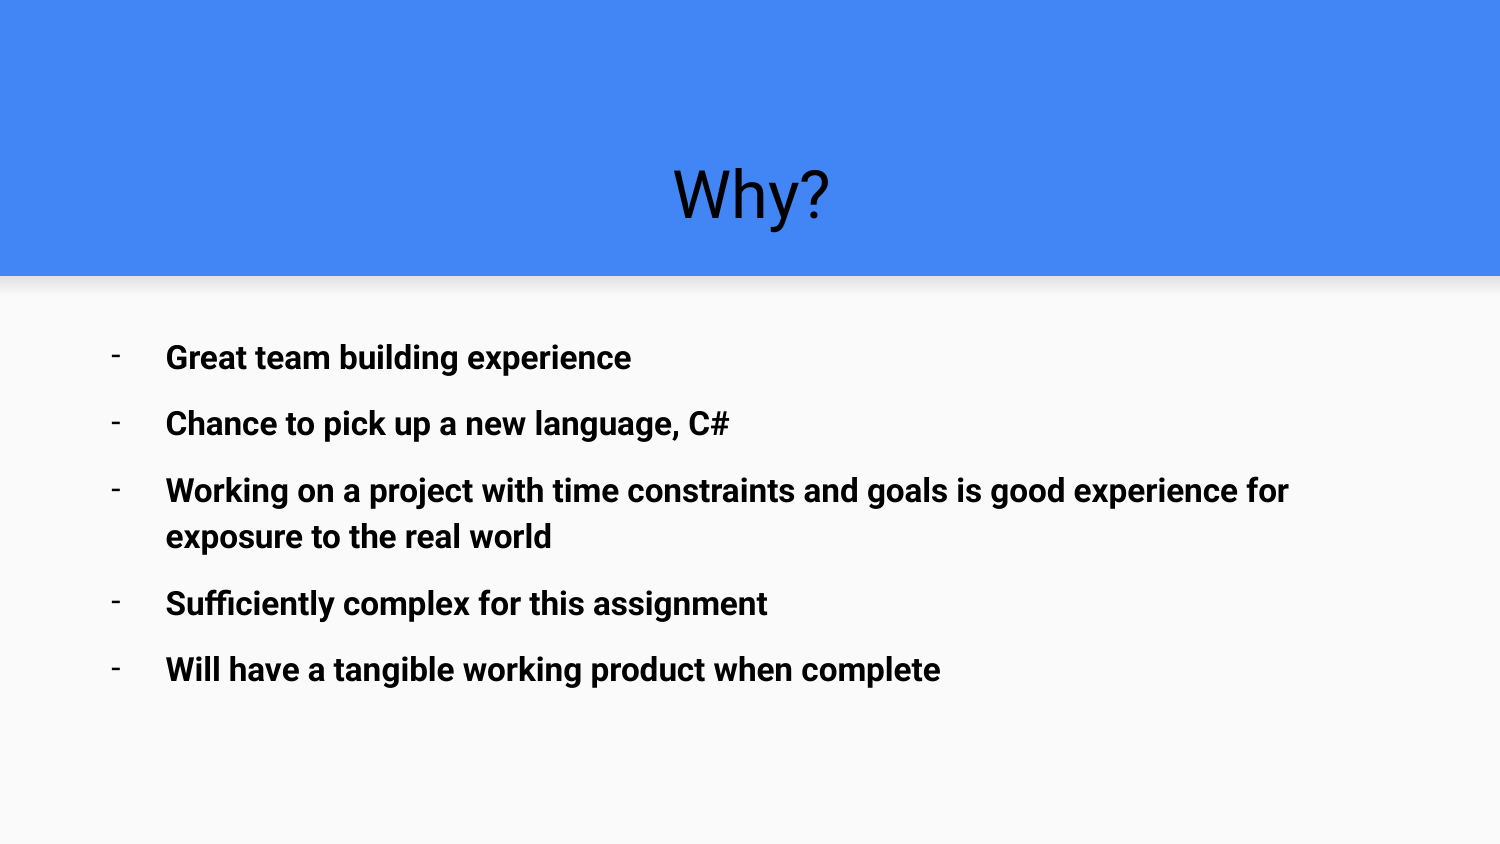

# Why?
Great team building experience
Chance to pick up a new language, C#
Working on a project with time constraints and goals is good experience for exposure to the real world
Sufficiently complex for this assignment
Will have a tangible working product when complete